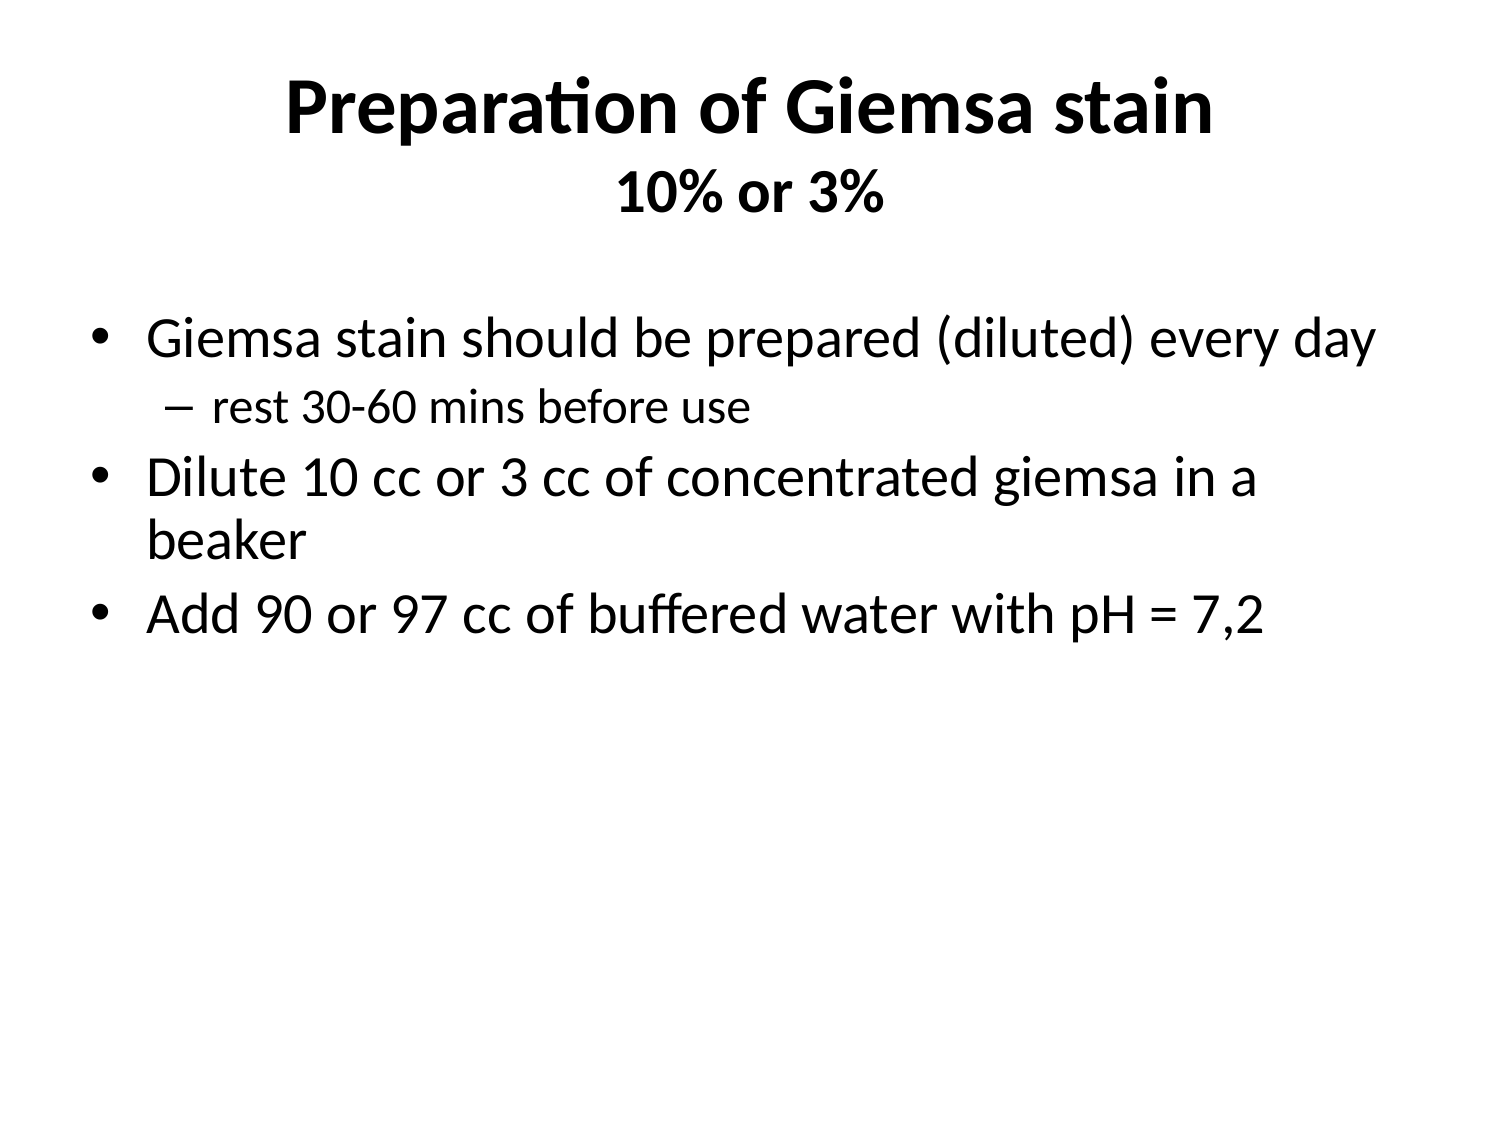

# Preparation of Giemsa stain 10% or 3%
Giemsa stain should be prepared (diluted) every day
rest 30-60 mins before use
Dilute 10 cc or 3 cc of concentrated giemsa in a beaker
Add 90 or 97 cc of buffered water with pH = 7,2